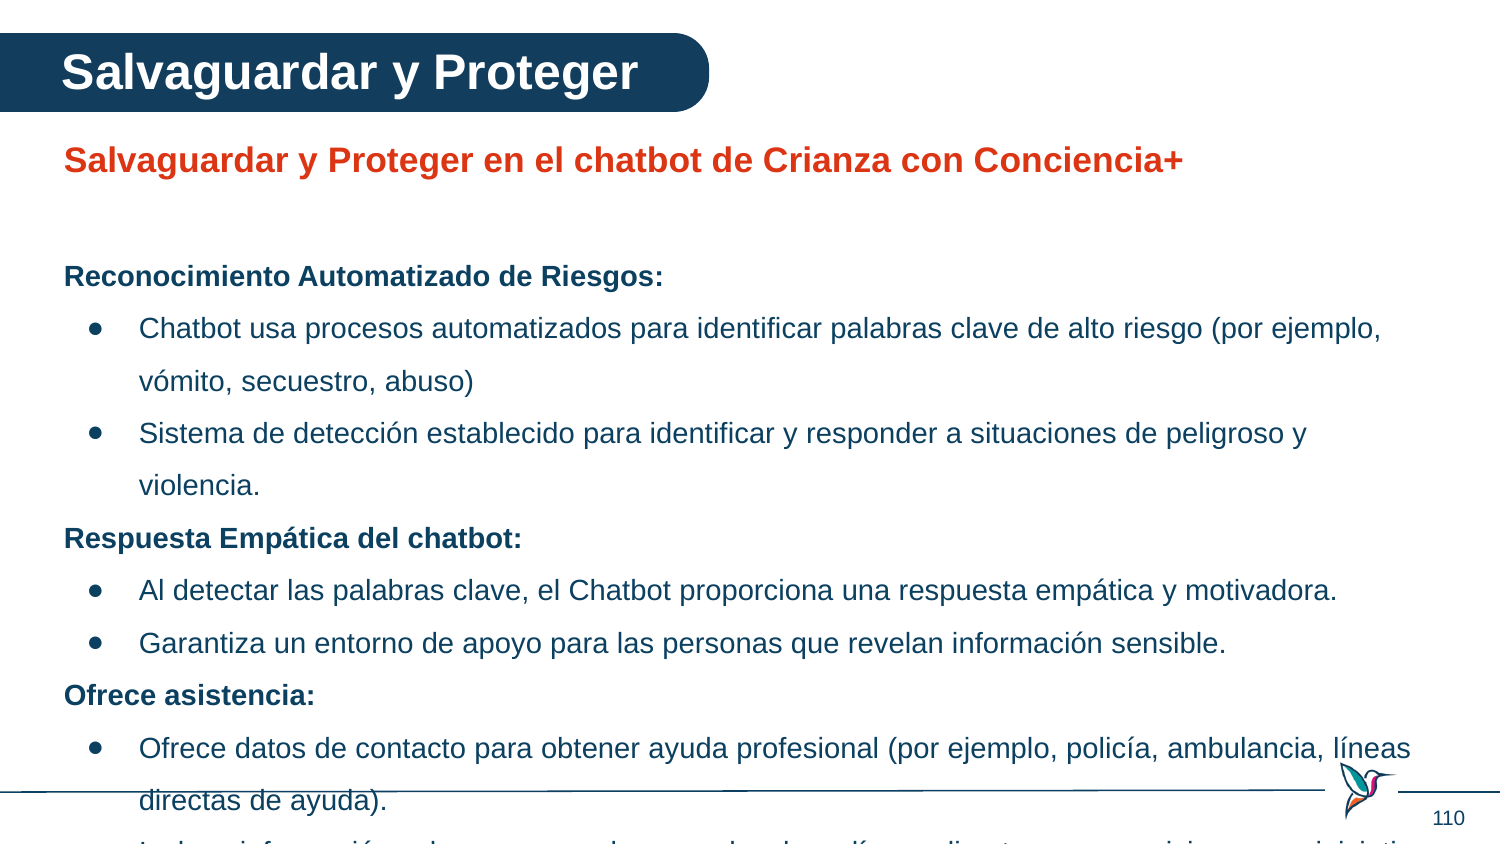

Salvaguardar y Proteger
Salvaguardar y Proteger en el chatbot de Crianza con Conciencia+

Reconocimiento Automatizado de Riesgos:
Chatbot usa procesos automatizados para identificar palabras clave de alto riesgo (por ejemplo, vómito, secuestro, abuso)
Sistema de detección establecido para identificar y responder a situaciones de peligroso y violencia.
Respuesta Empática del chatbot:
Al detectar las palabras clave, el Chatbot proporciona una respuesta empática y motivadora.
Garantiza un entorno de apoyo para las personas que revelan información sensible.
Ofrece asistencia:
Ofrece datos de contacto para obtener ayuda profesional (por ejemplo, policía, ambulancia, líneas directas de ayuda).
Incluye información sobre recursos de apoyo locales y líneas directas para remisiones por iniciativa propia.
Los participantes pueden acceder a apoyos de protección y salvaguarda simplemente escribiendo y mandando la palabra AYUDA en el chatbot de Crianza con Conciencia+.